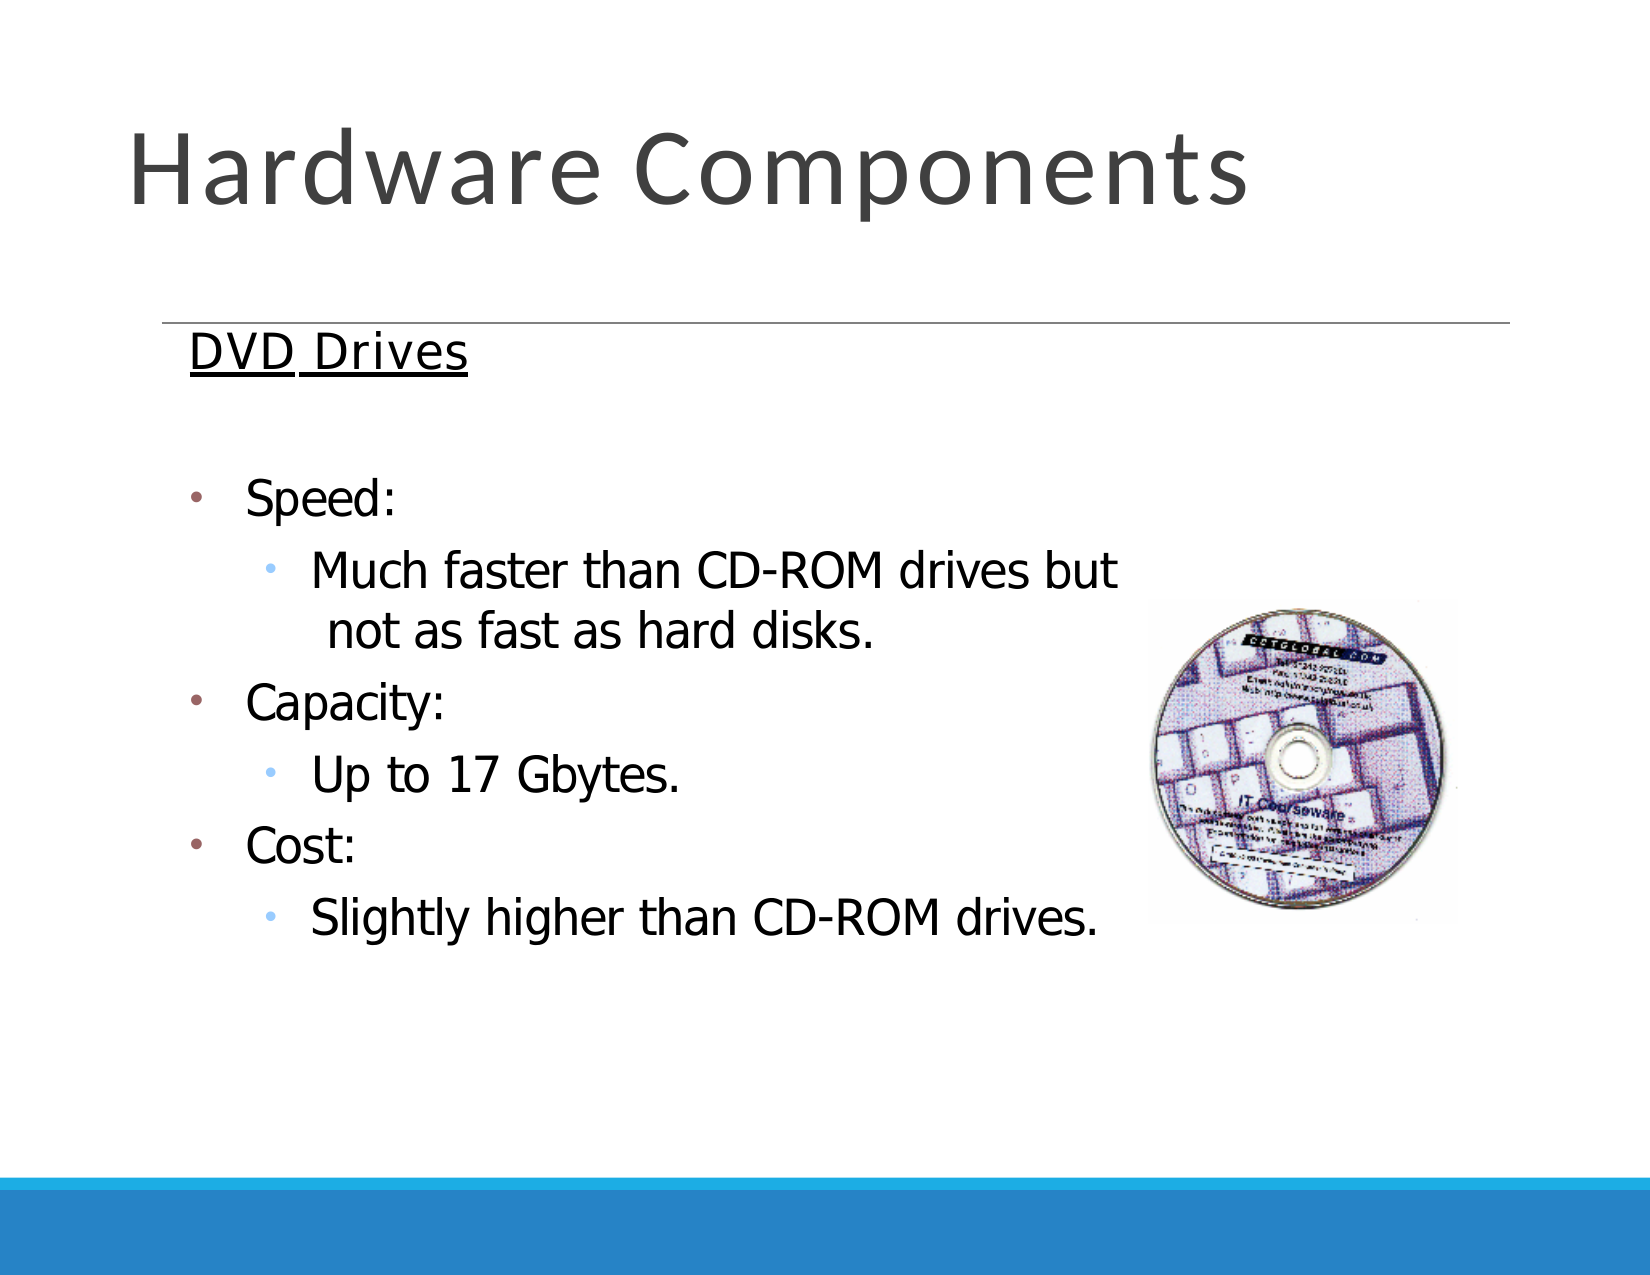

# Hardware Components
DVD Drives

Speed:
Much faster than CD-ROM drives but  not as fast as hard disks.
Capacity:
Up to 17 Gbytes.
Cost:
Slightly higher than CD-ROM drives.